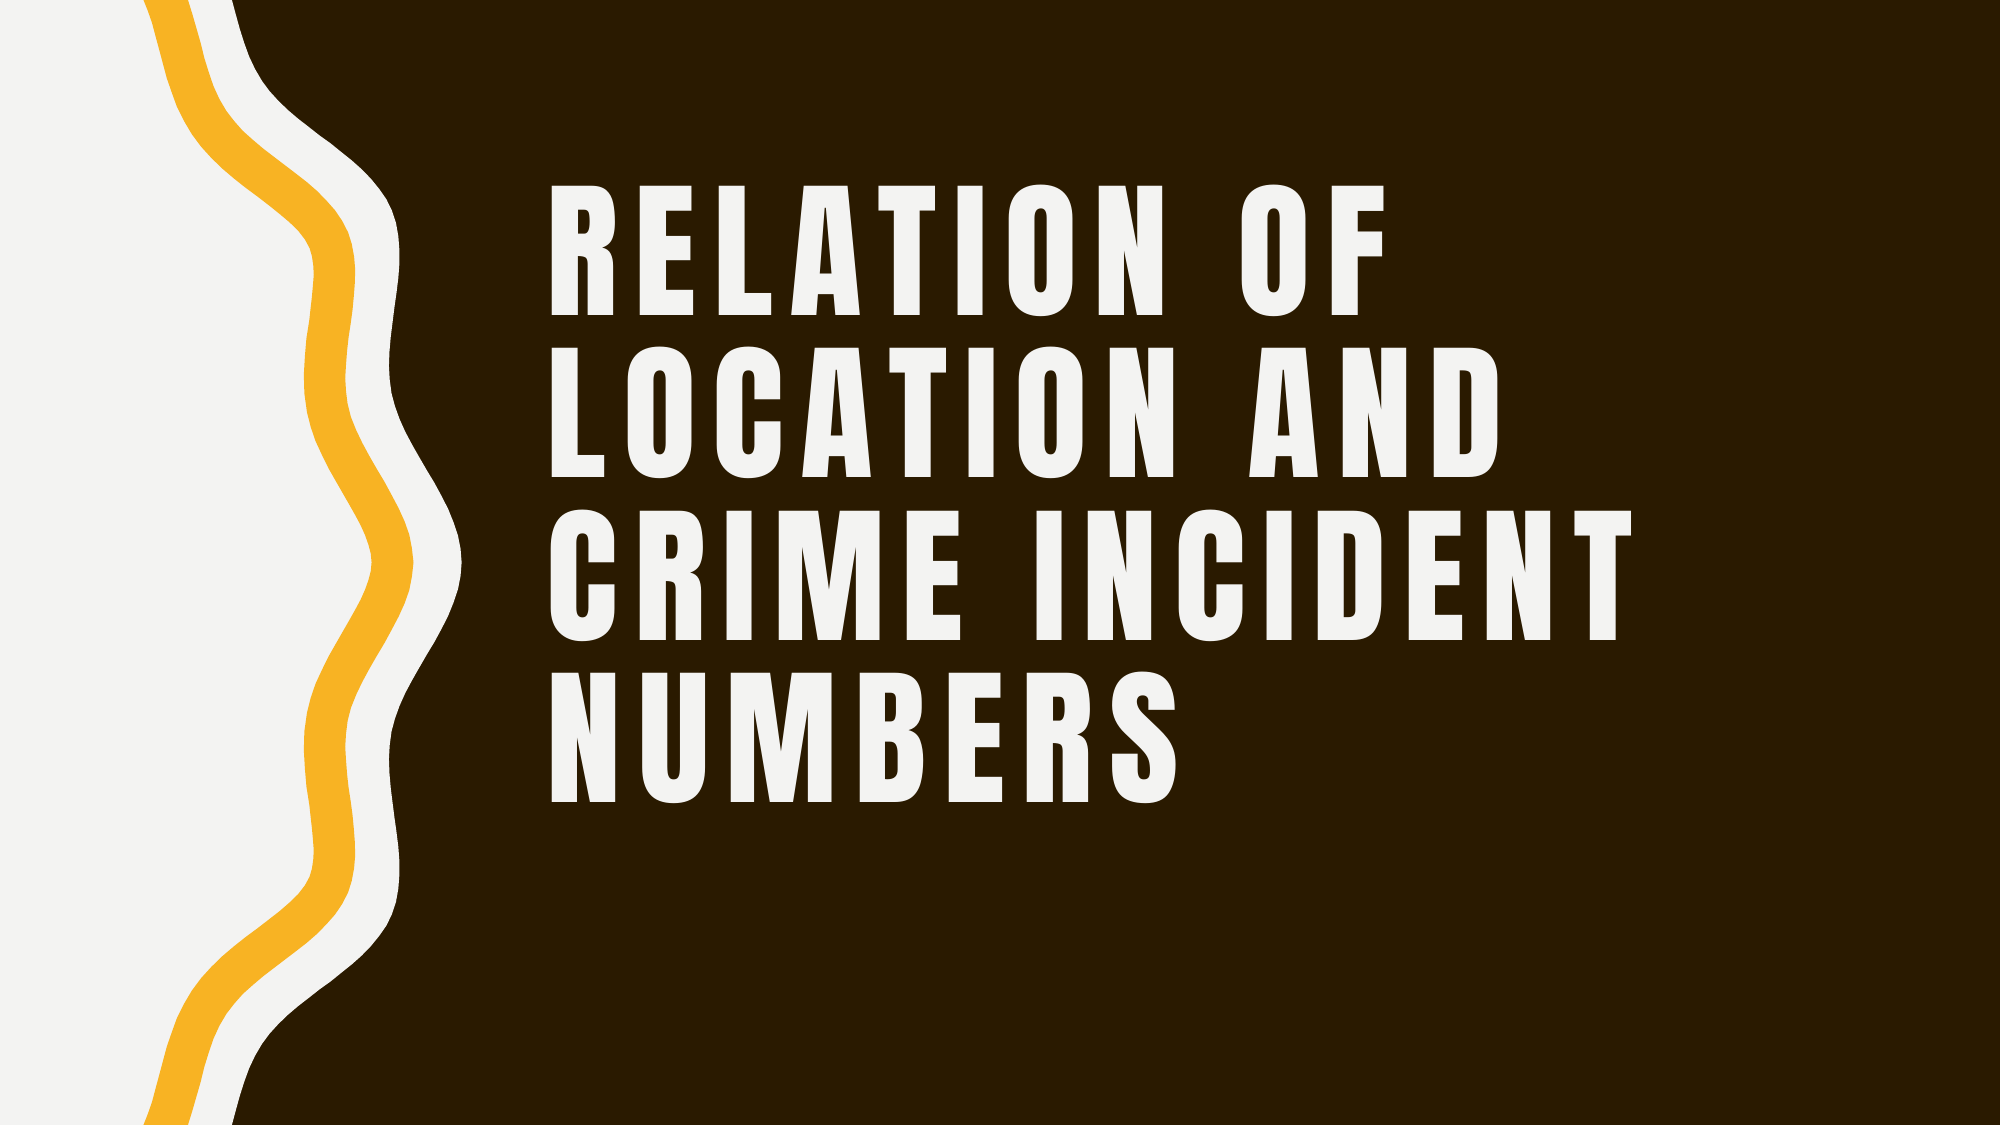

# Relation of Location and crime incident numbers